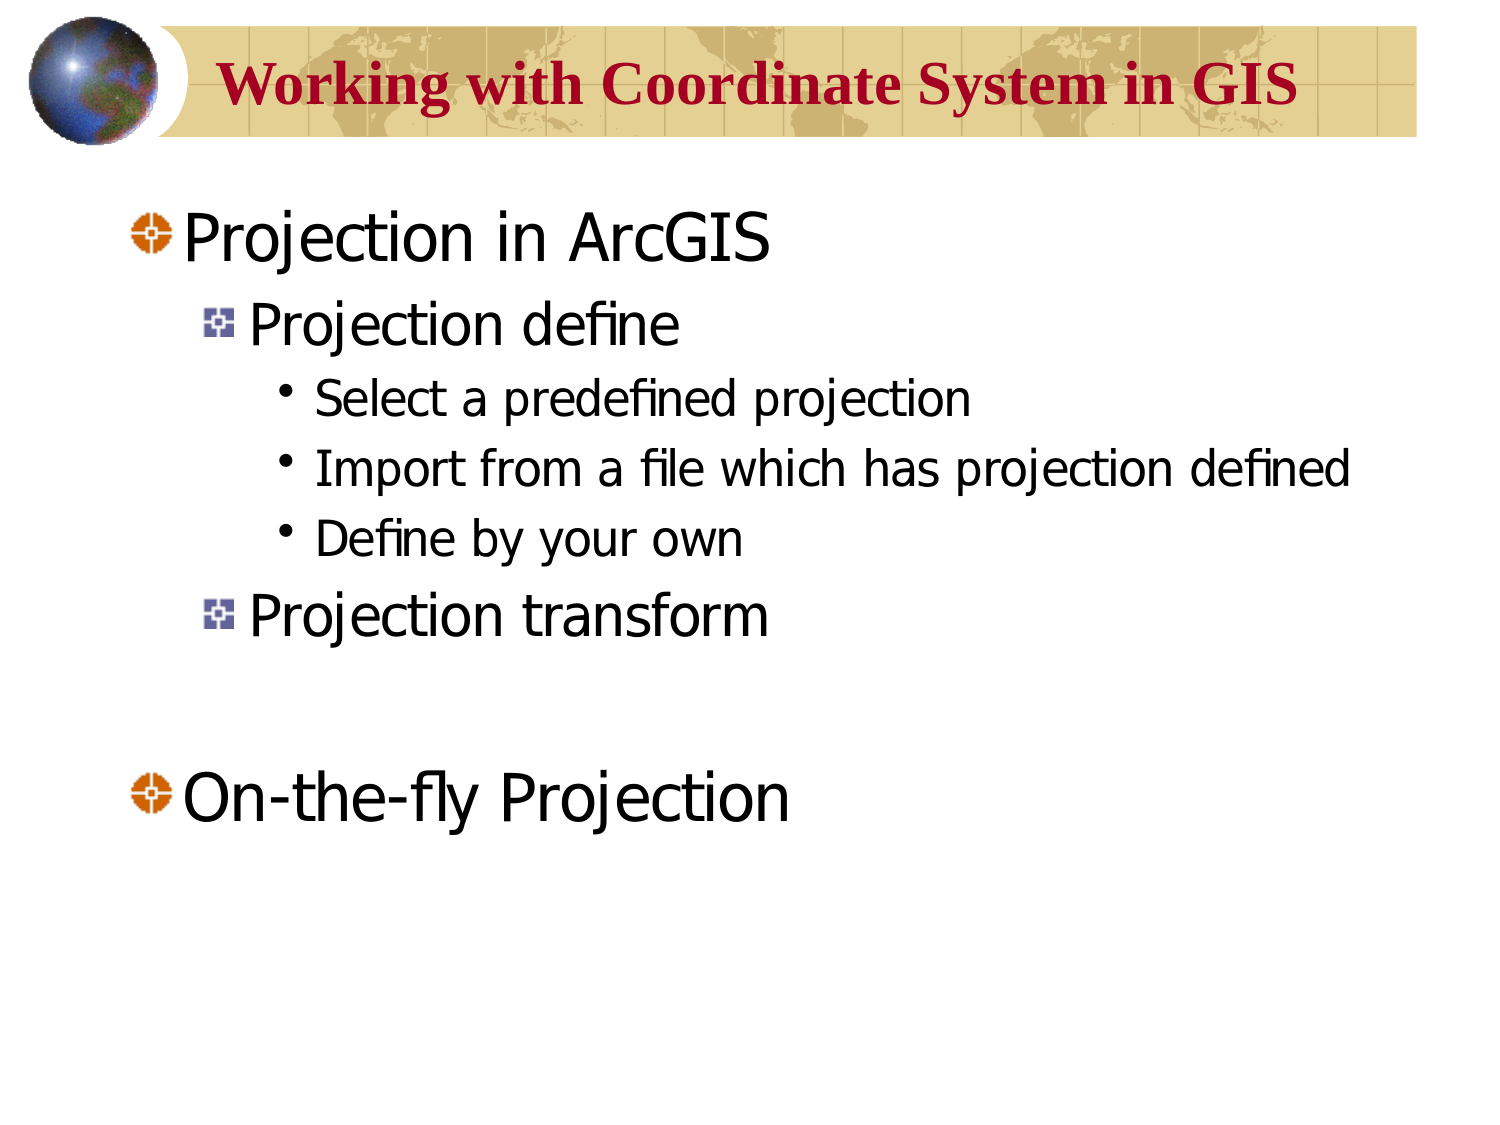

# Working with Coordinate System in GIS
Projection in ArcGIS
Projection define
Select a predefined projection
Import from a file which has projection defined
Define by your own
Projection transform

On-the-fly Projection